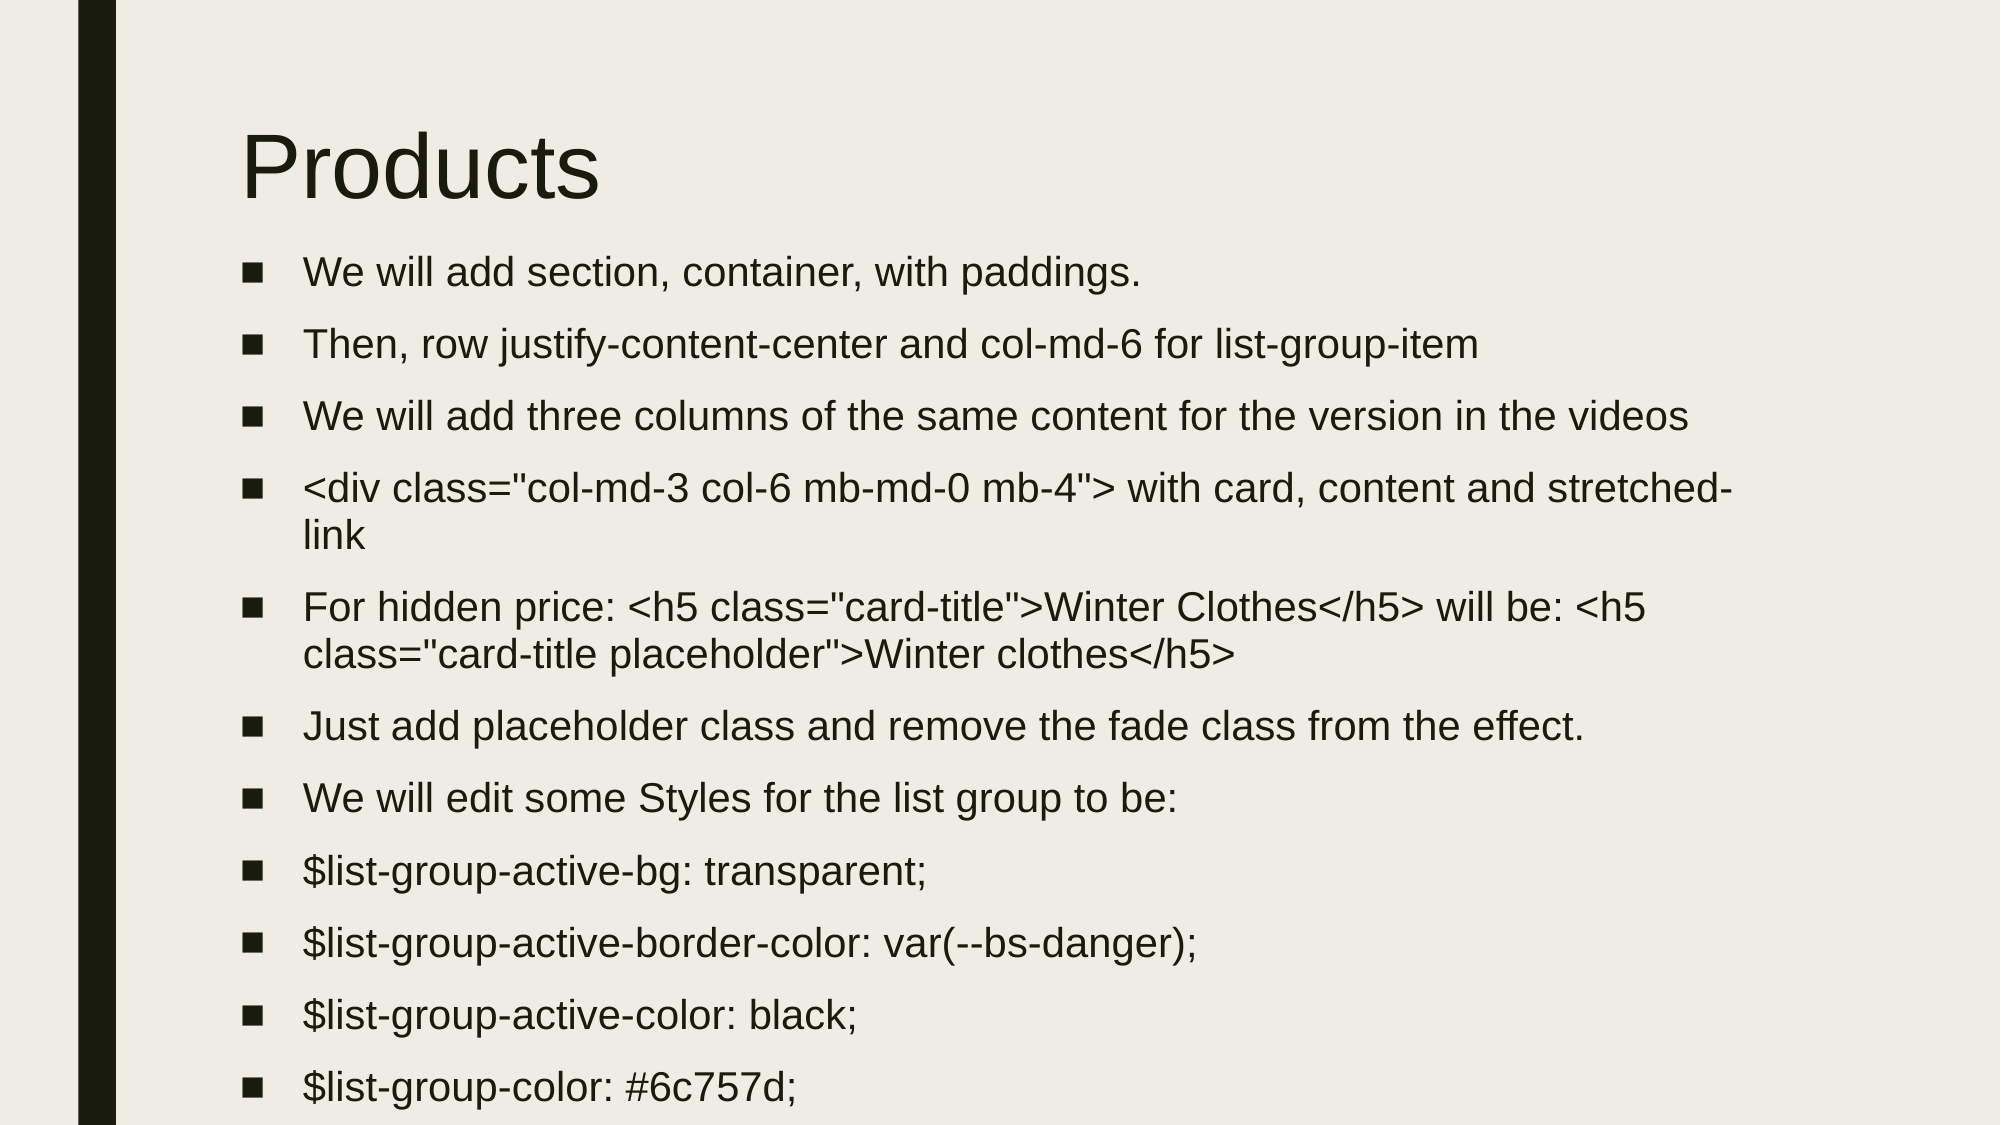

# Products
We will add section, container, with paddings.
Then, row justify-content-center and col-md-6 for list-group-item
We will add three columns of the same content for the version in the videos
<div class="col-md-3 col-6 mb-md-0 mb-4"> with card, content and stretched-link
For hidden price: <h5 class="card-title">Winter Clothes</h5> will be: <h5 class="card-title placeholder">Winter clothes</h5>
Just add placeholder class and remove the fade class from the effect.
We will edit some Styles for the list group to be:
$list-group-active-bg: transparent;
$list-group-active-border-color: var(--bs-danger);
$list-group-active-color: black;
$list-group-color: #6c757d;